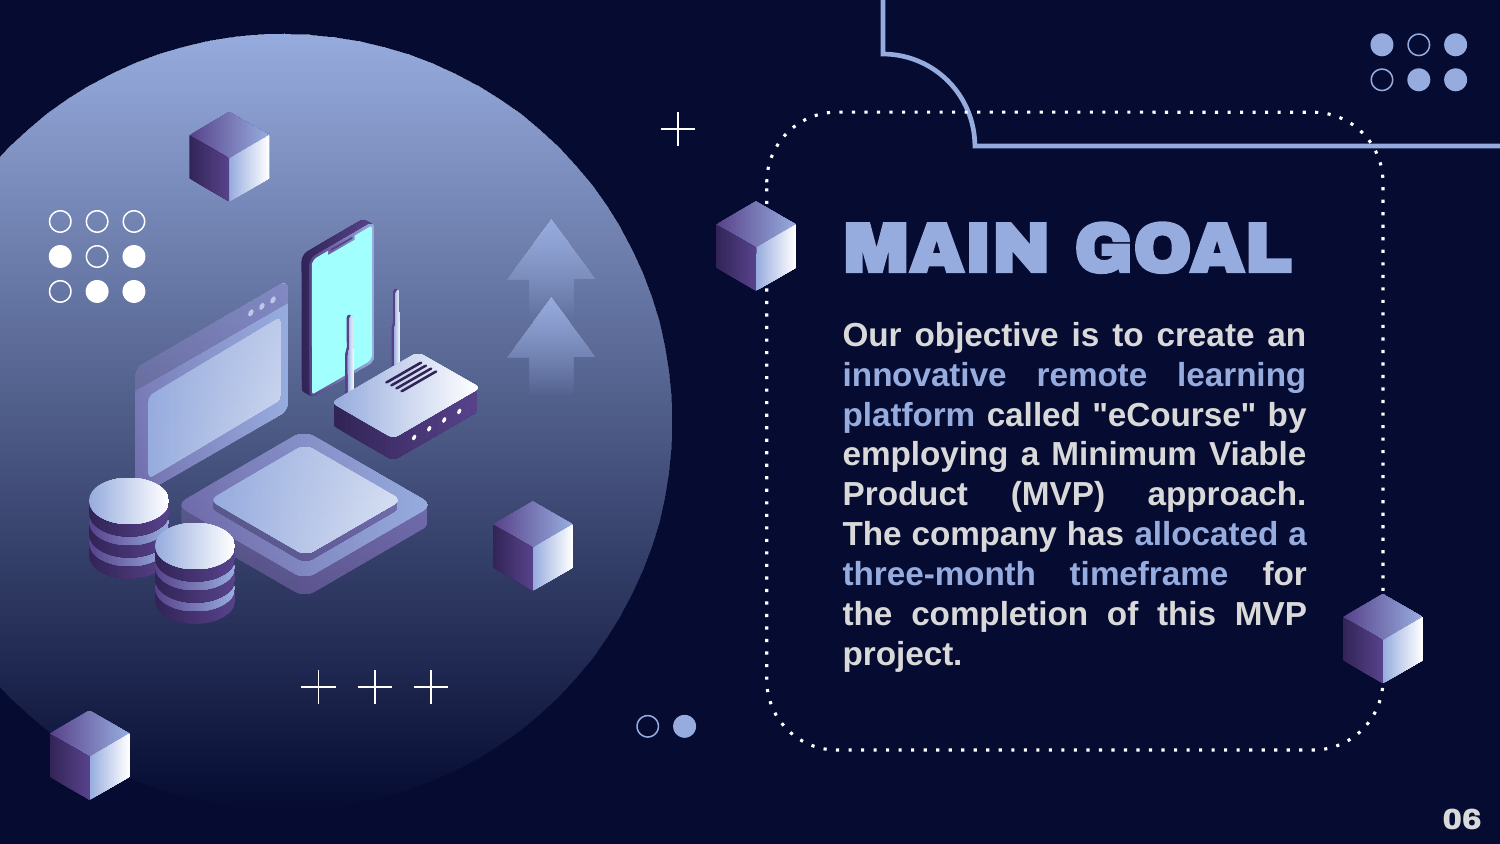

# MAIN GOAL

Our objective is to create an innovative remote learning platform called "eCourse" by employing a Minimum Viable Product (MVP) approach. The company has allocated a three-month timeframe for the completion of this MVP project.

06